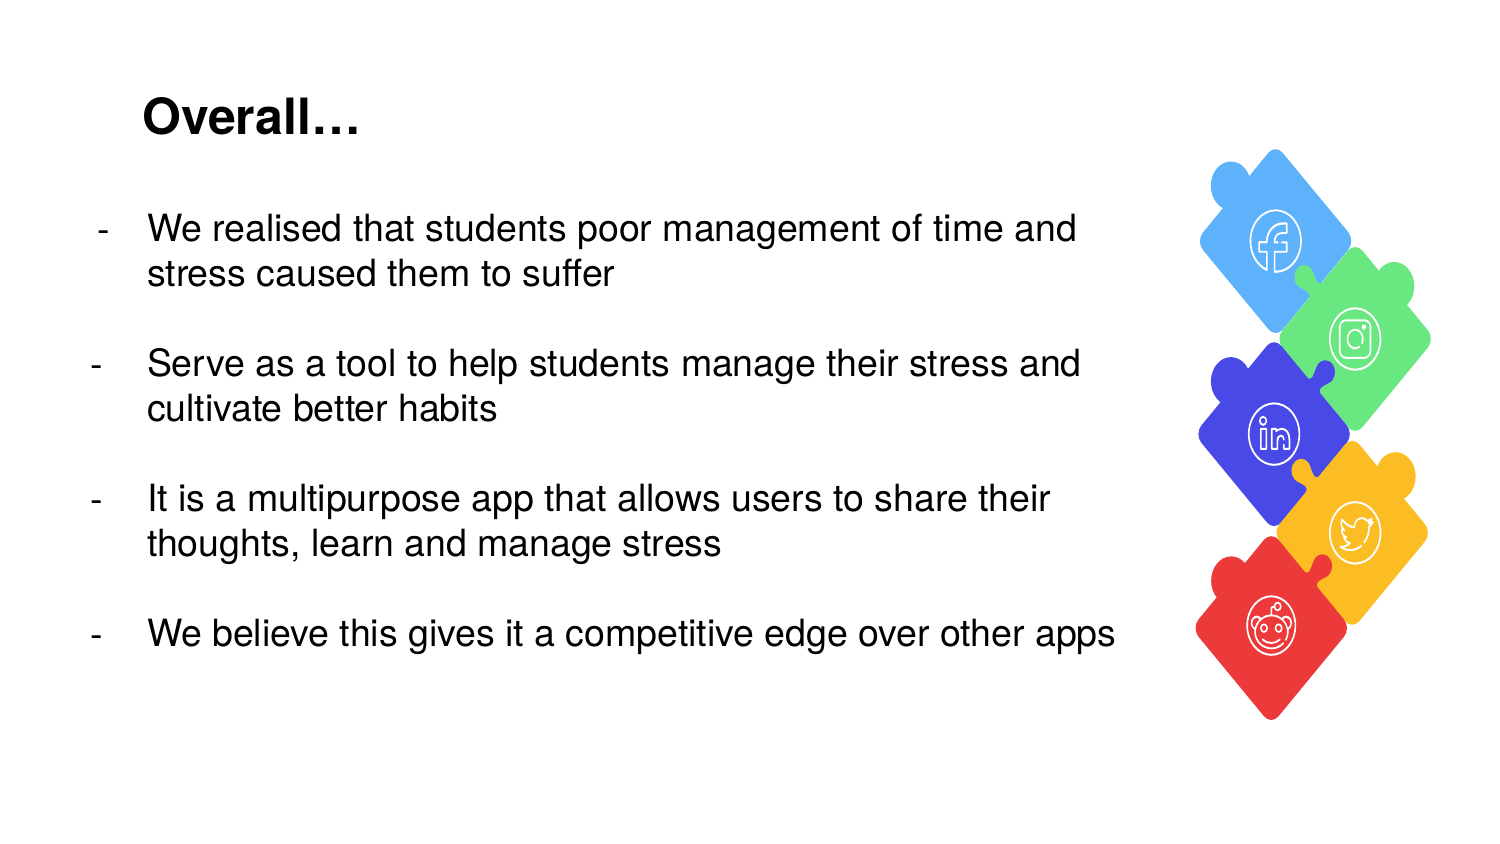

Overall…

We realised that students poor management of time and stress caused them to suffer

Serve as a tool to help students manage their stress and cultivate better habits

It is a multipurpose app that allows users to share their thoughts, learn and manage stress

We believe this gives it a competitive edge over other apps